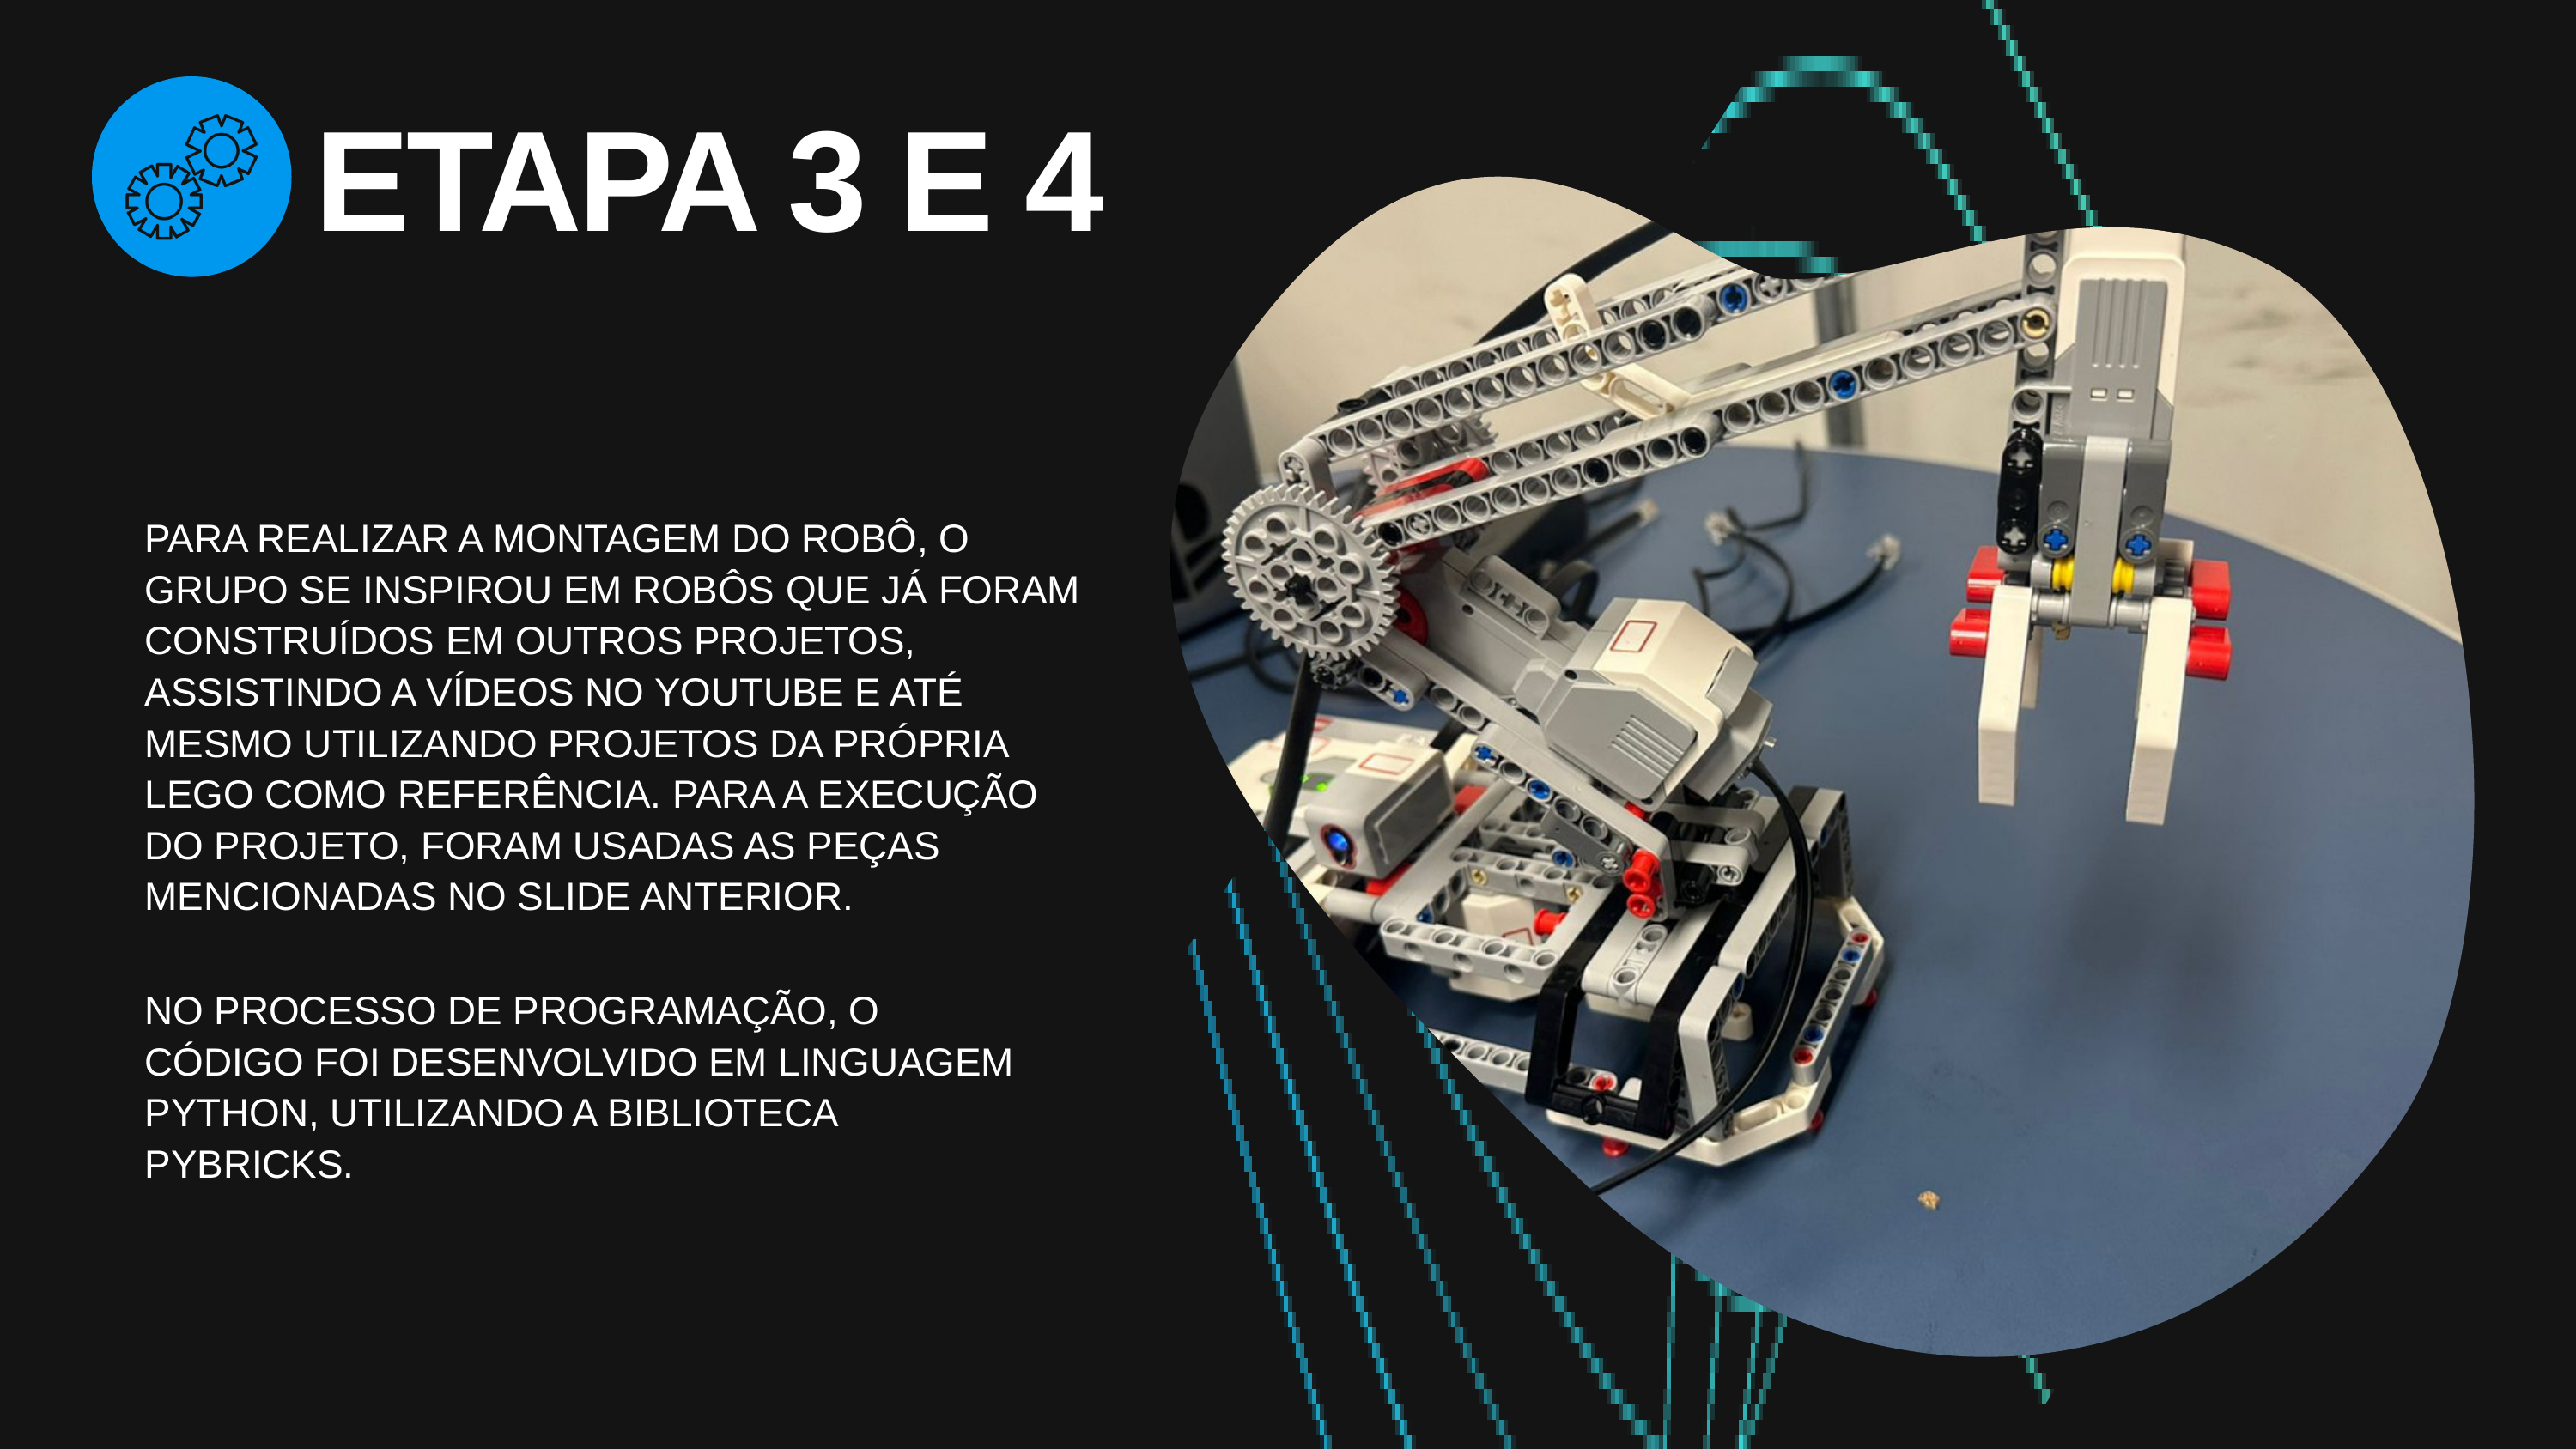

ETAPA 3 E 4

PARA REALIZAR A MONTAGEM DO ROBÔ, O GRUPO SE INSPIROU EM ROBÔS QUE JÁ FORAM CONSTRUÍDOS EM OUTROS PROJETOS, ASSISTINDO A VÍDEOS NO YOUTUBE E ATÉ MESMO UTILIZANDO PROJETOS DA PRÓPRIA LEGO COMO REFERÊNCIA. PARA A EXECUÇÃO DO PROJETO, FORAM USADAS AS PEÇAS MENCIONADAS NO SLIDE ANTERIOR.

NO PROCESSO DE PROGRAMAÇÃO, O CÓDIGO FOI DESENVOLVIDO EM LINGUAGEM PYTHON, UTILIZANDO A BIBLIOTECA PYBRICKS.